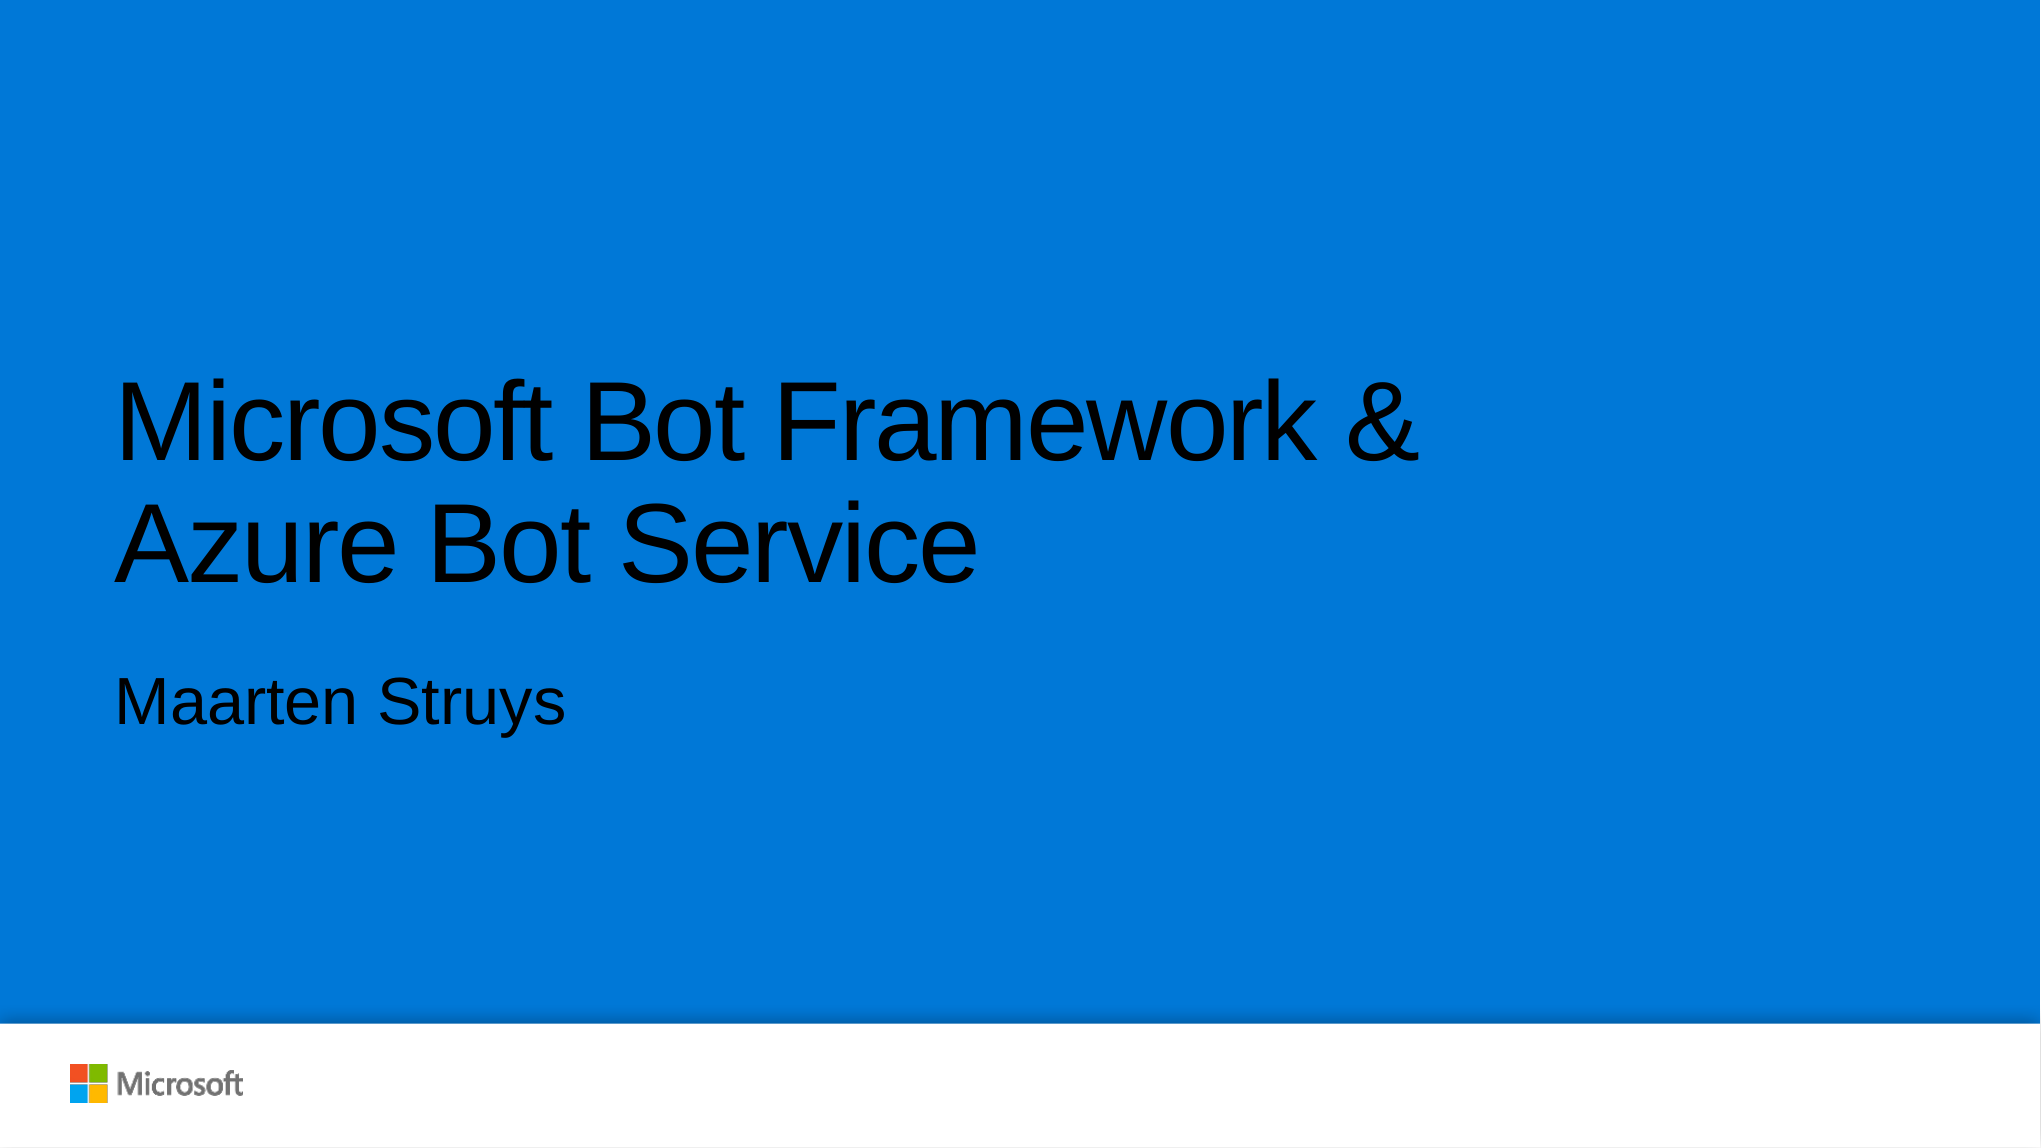

# Microsoft Bot Framework & Azure Bot Service
Maarten Struys